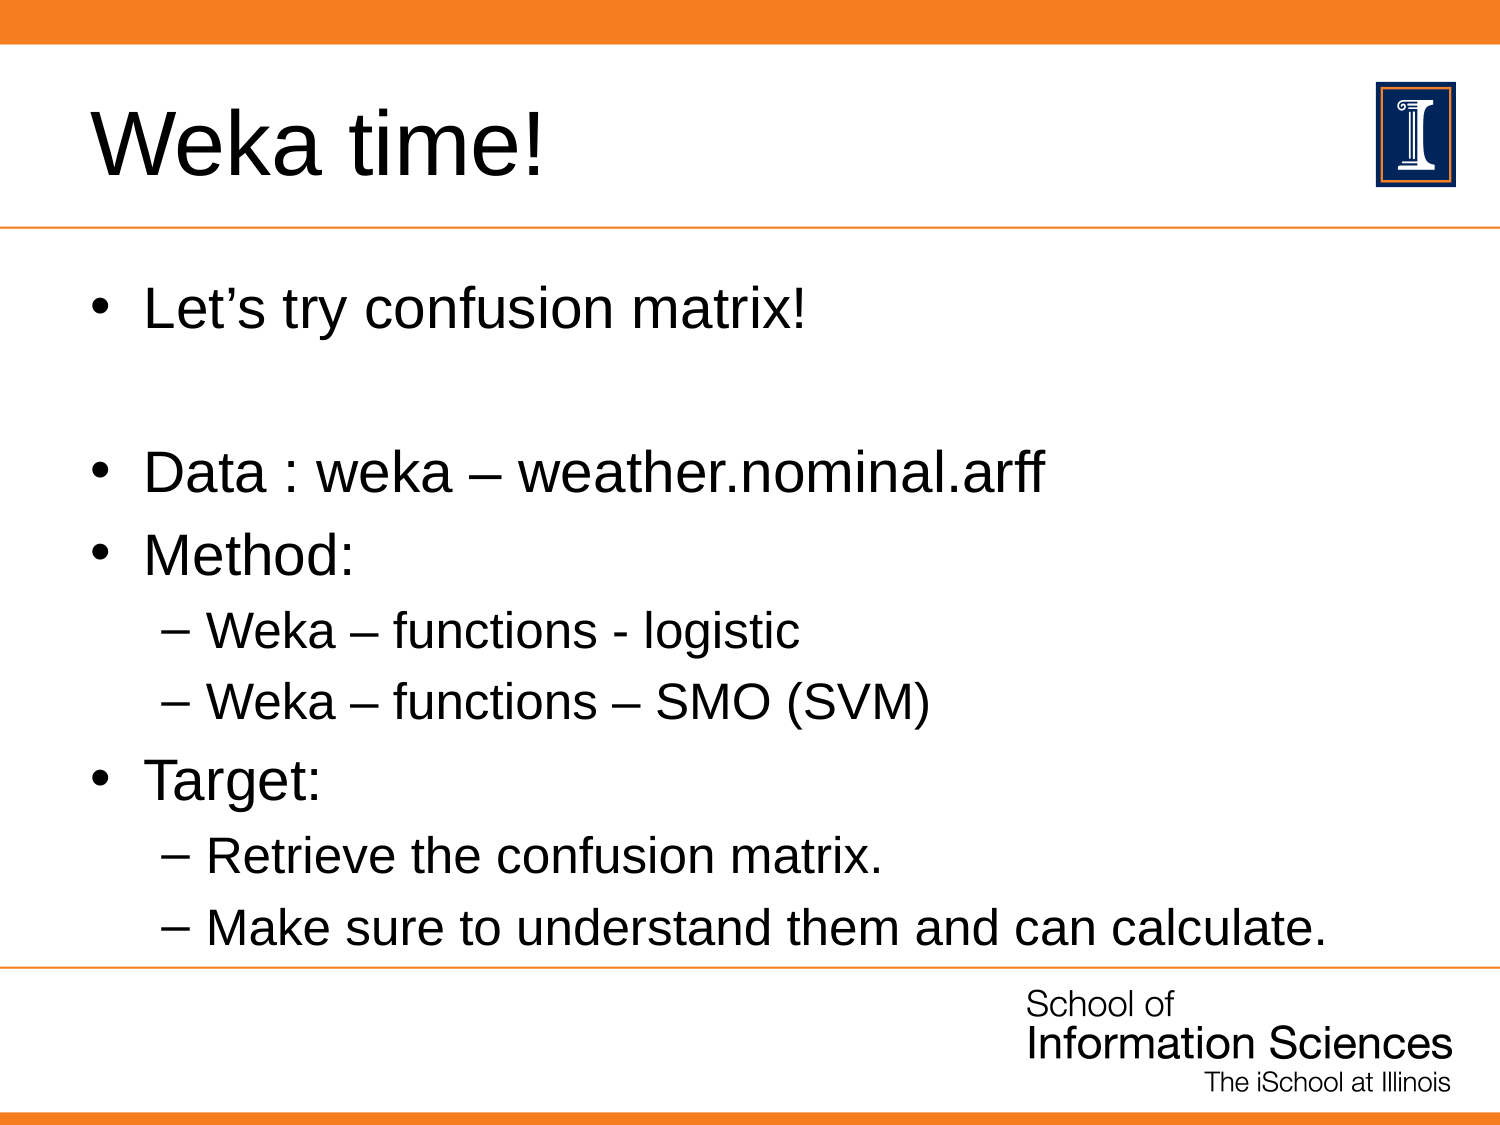

# Weka time!
Let’s try confusion matrix!

Data : weka – weather.nominal.arff
Method:
Weka – functions - logistic
Weka – functions – SMO (SVM)
Target:
Retrieve the confusion matrix.
Make sure to understand them and can calculate.